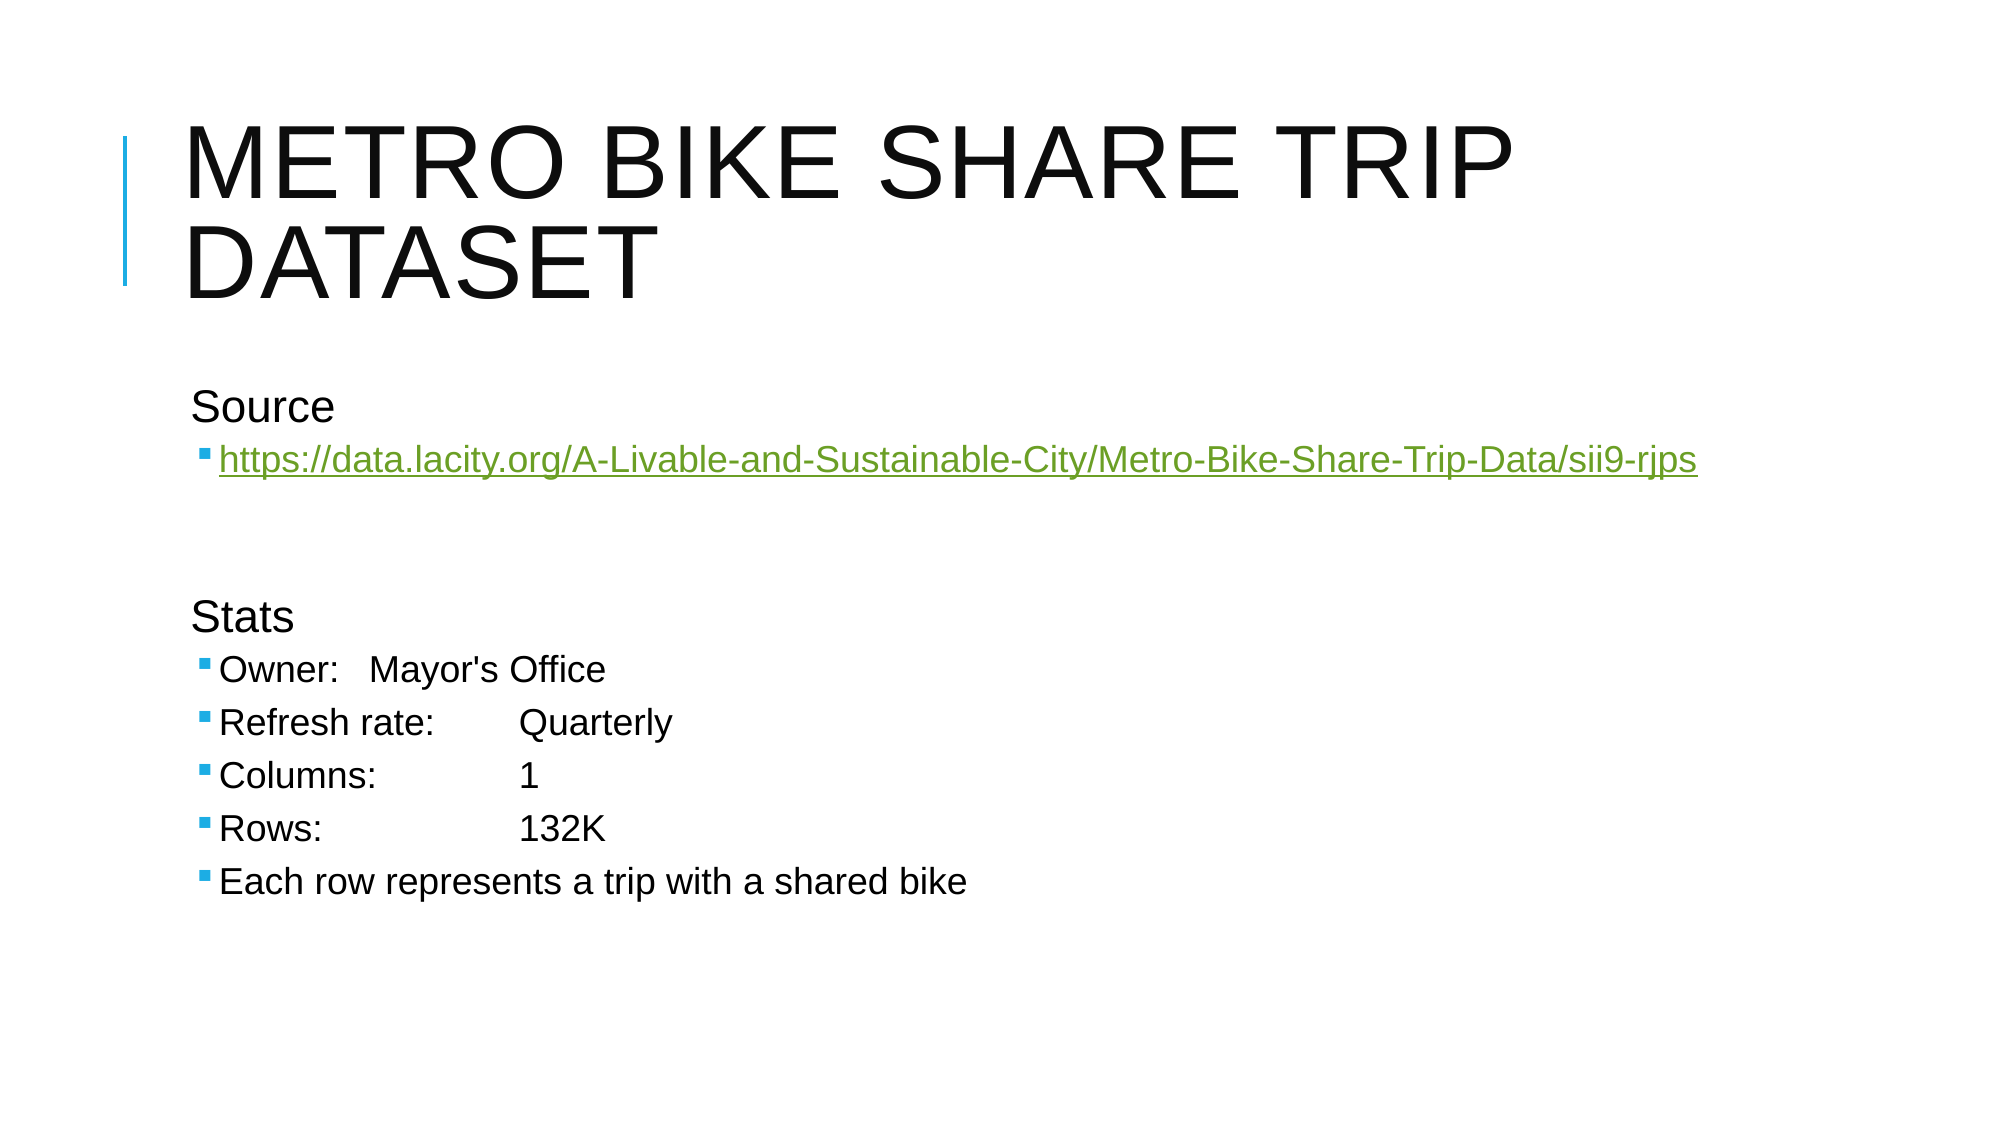

# Metro Bike Share Trip Dataset
Source
https://data.lacity.org/A-Livable-and-Sustainable-City/Metro-Bike-Share-Trip-Data/sii9-rjps

Stats
Owner: 	Mayor's Office
Refresh rate: 	Quarterly
Columns:	1
Rows:		132K
Each row represents a trip with a shared bike